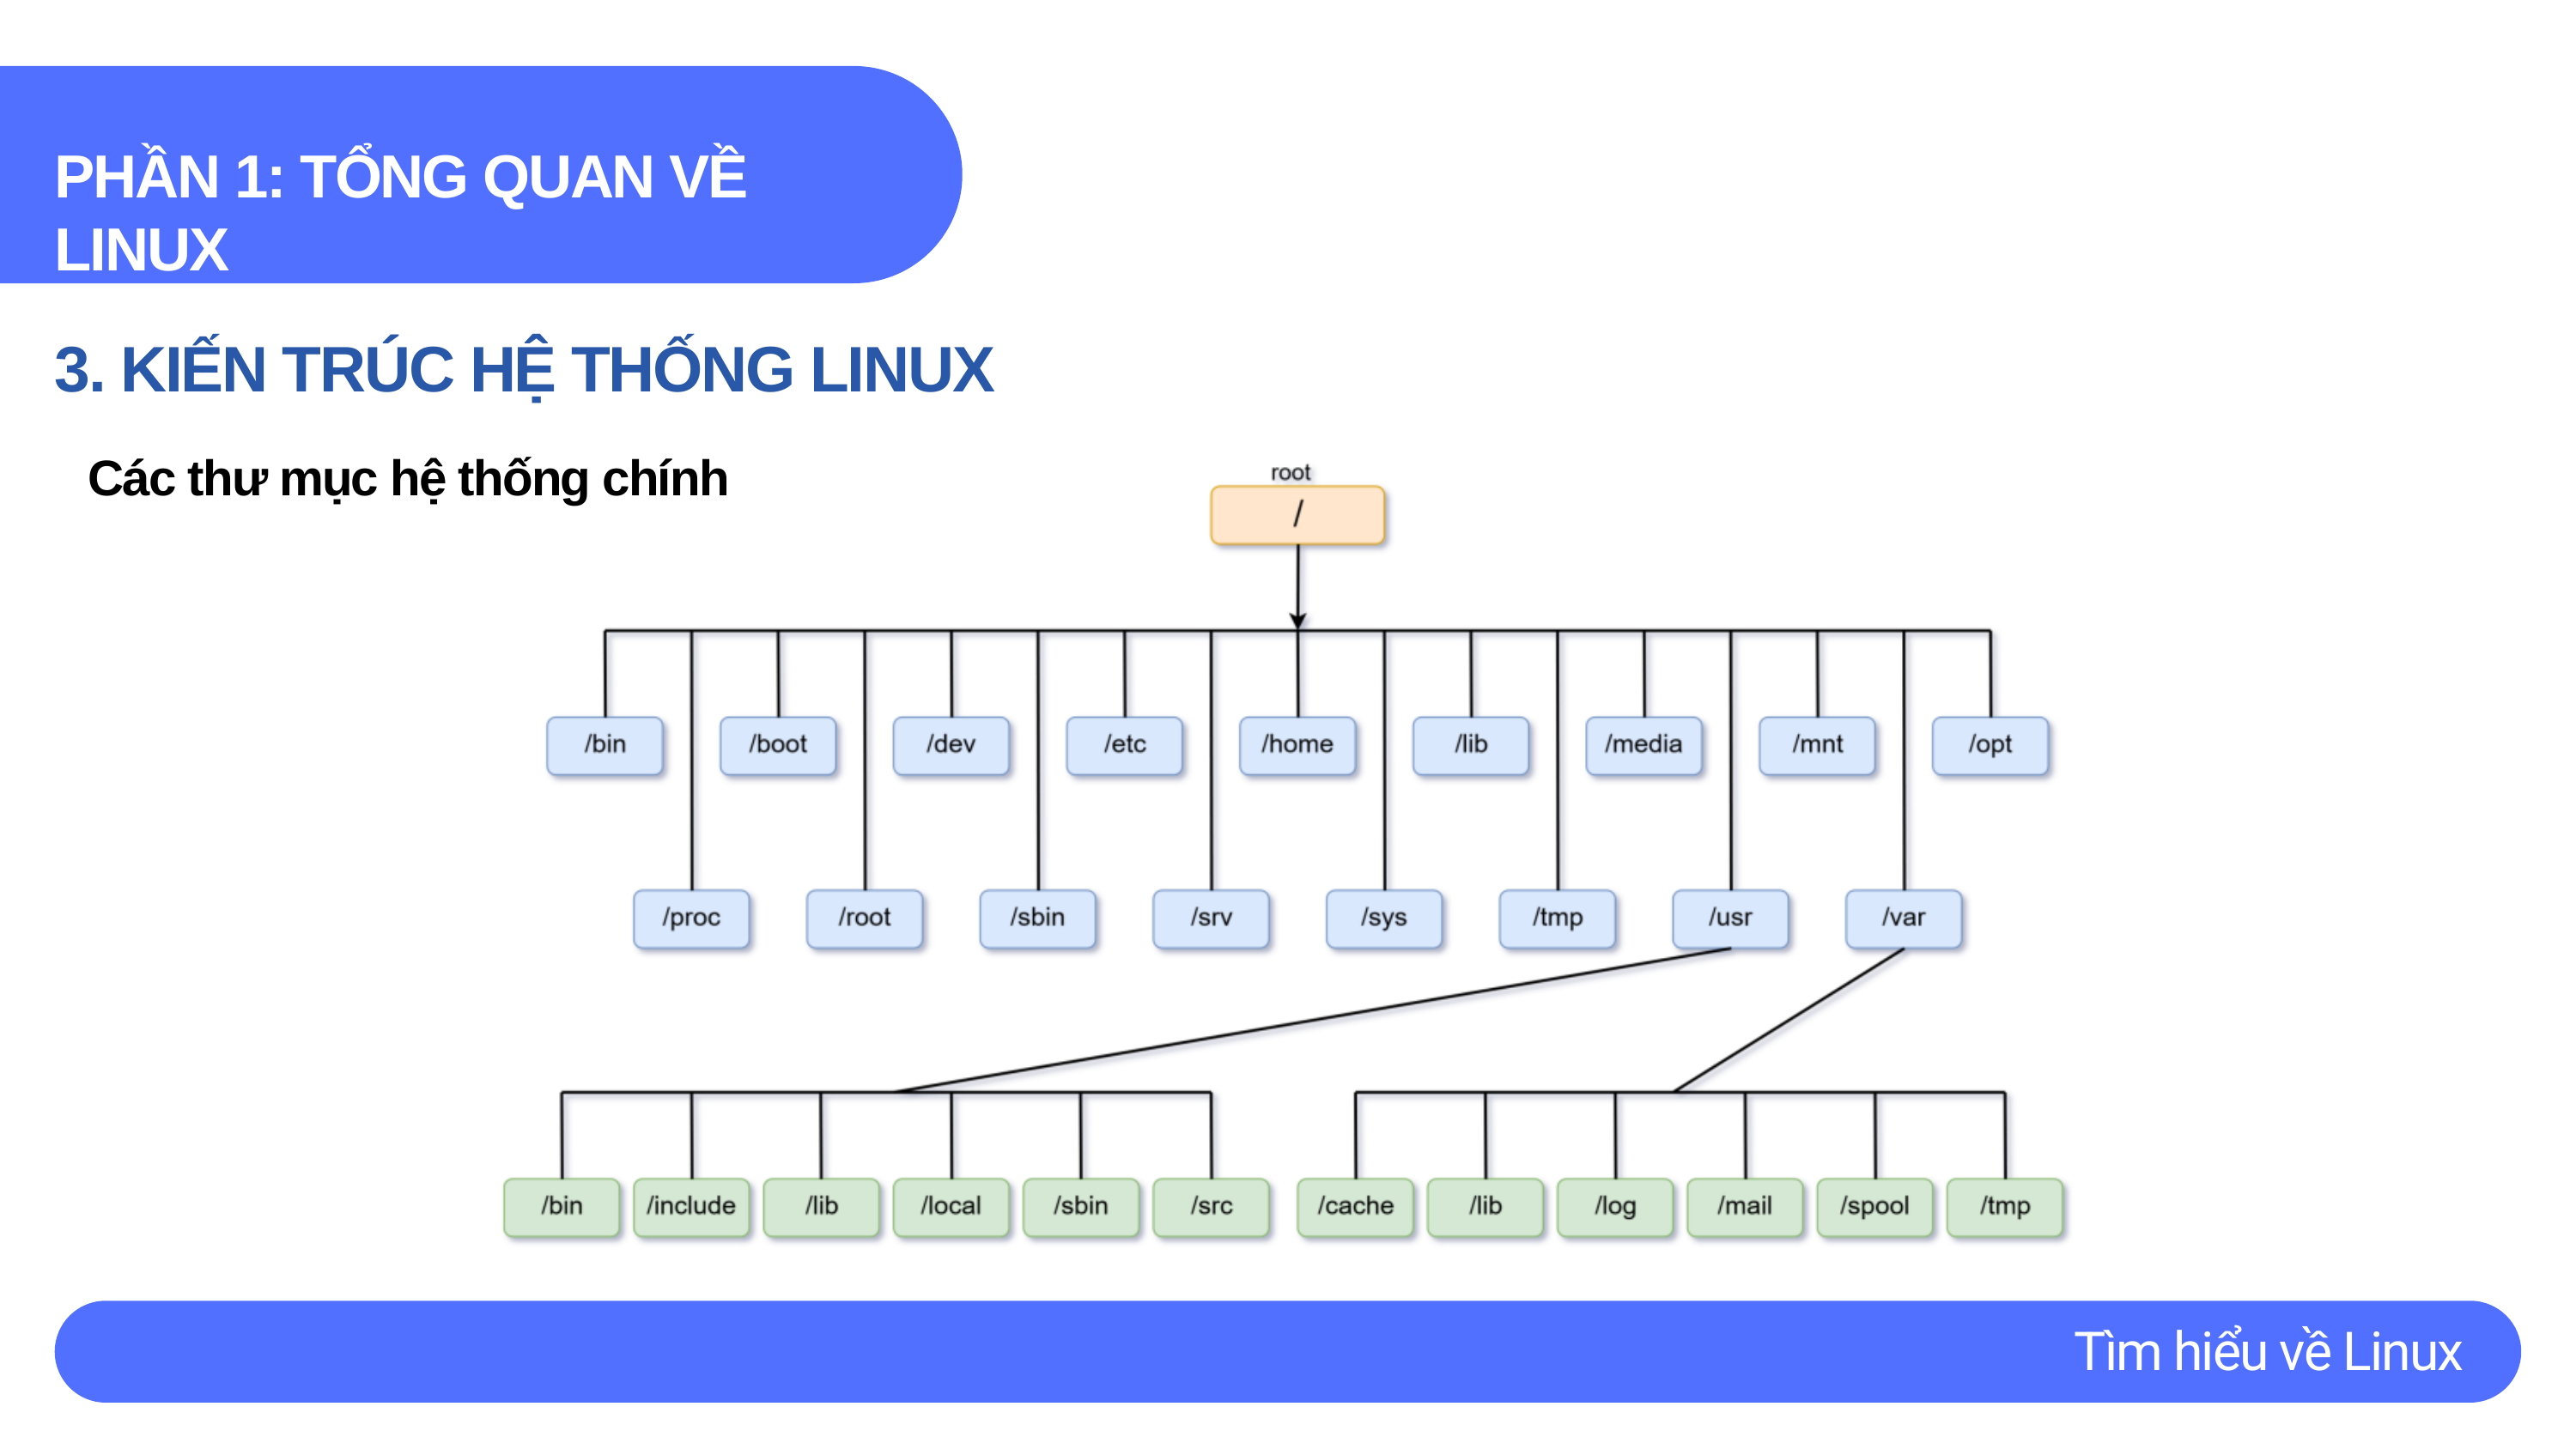

PHẦN 1: TỔNG QUAN VỀ LINUX
3. KIẾN TRÚC HỆ THỐNG LINUX

Các thư mục hệ thống chính

Tìm hiểu về Linux